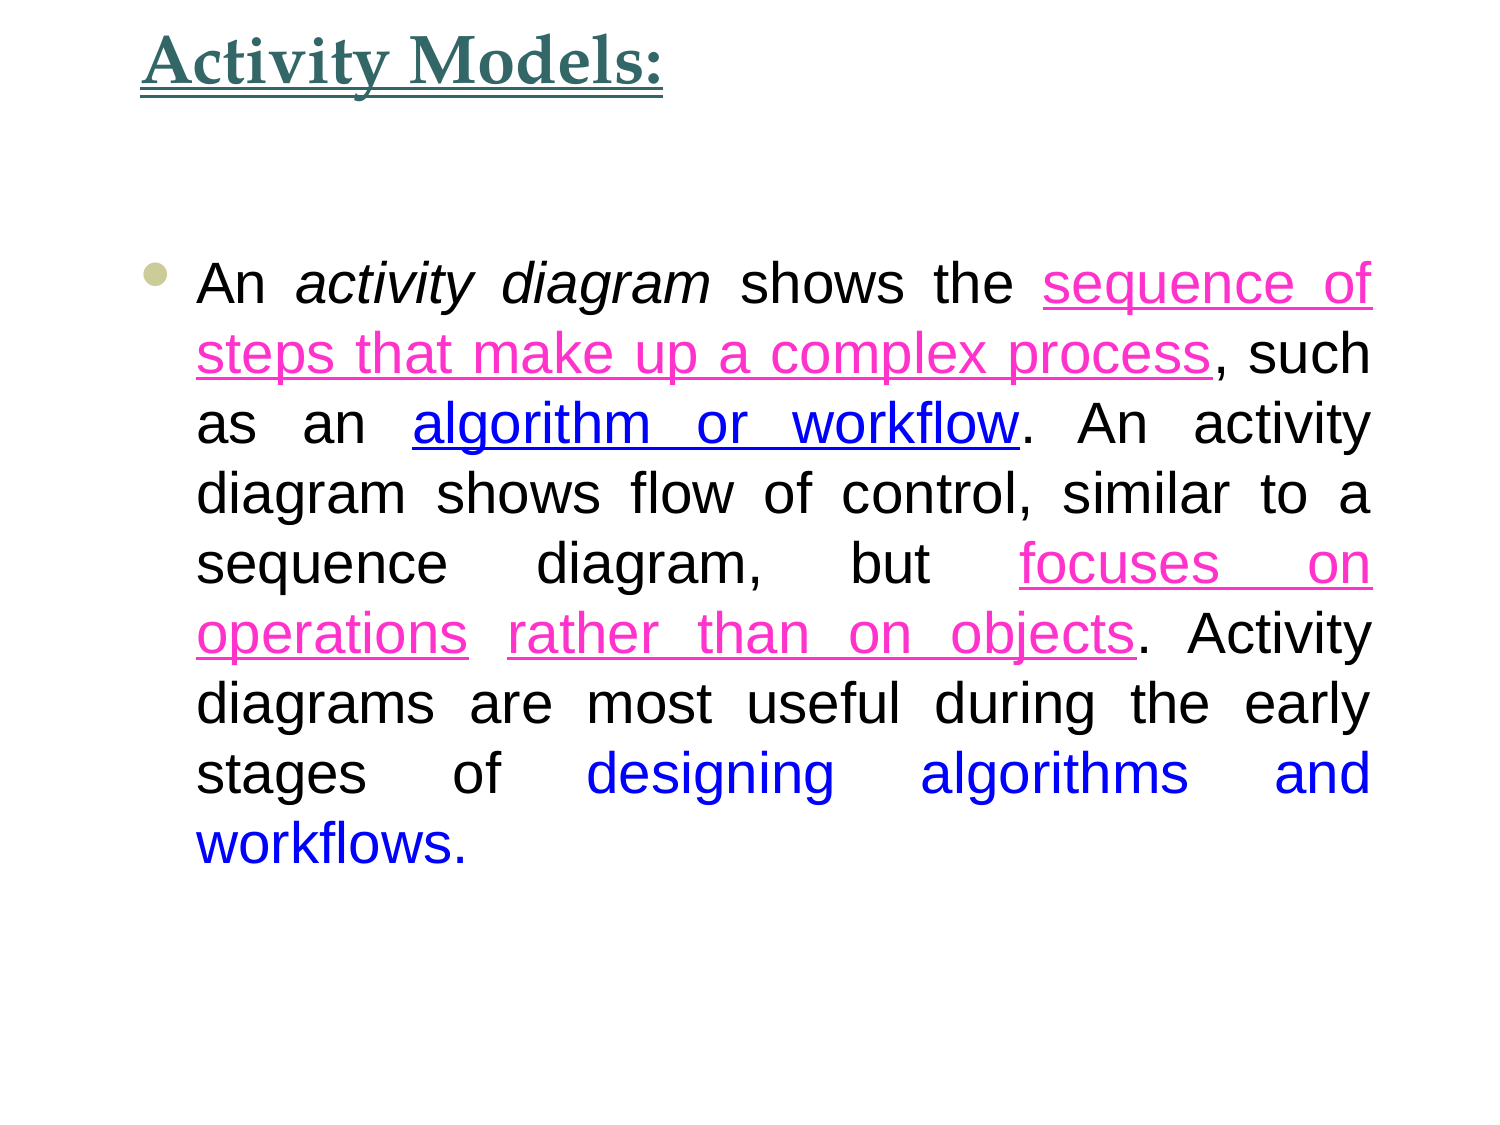

# Activity Models:
An activity diagram shows the sequence of steps that make up a complex process, such as an algorithm or workflow. An activity diagram shows flow of control, similar to a sequence diagram, but focuses on operations rather than on objects. Activity diagrams are most useful during the early stages of designing algorithms and workflows.